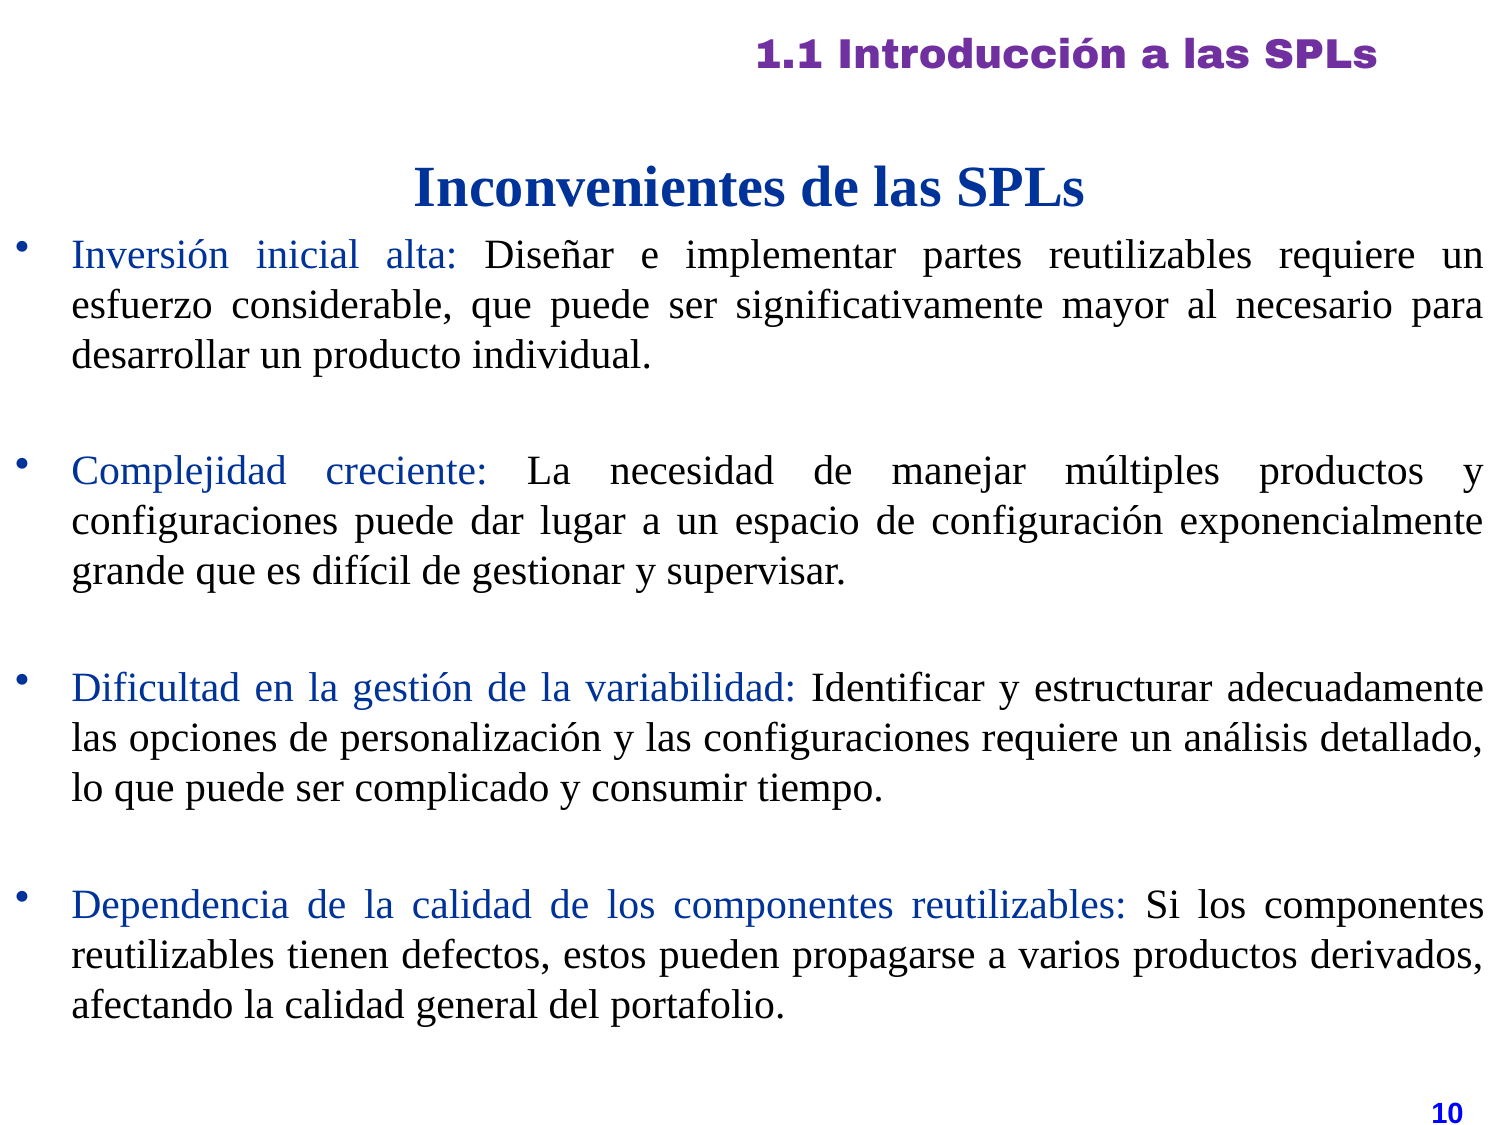

# 1.1 Introducción a las SPLs
Inconvenientes de las SPLs
Inversión inicial alta: Diseñar e implementar partes reutilizables requiere un esfuerzo considerable, que puede ser significativamente mayor al necesario para desarrollar un producto individual.

Complejidad creciente: La necesidad de manejar múltiples productos y configuraciones puede dar lugar a un espacio de configuración exponencialmente grande que es difícil de gestionar y supervisar.

Dificultad en la gestión de la variabilidad: Identificar y estructurar adecuadamente las opciones de personalización y las configuraciones requiere un análisis detallado, lo que puede ser complicado y consumir tiempo.

Dependencia de la calidad de los componentes reutilizables: Si los componentes reutilizables tienen defectos, estos pueden propagarse a varios productos derivados, afectando la calidad general del portafolio.